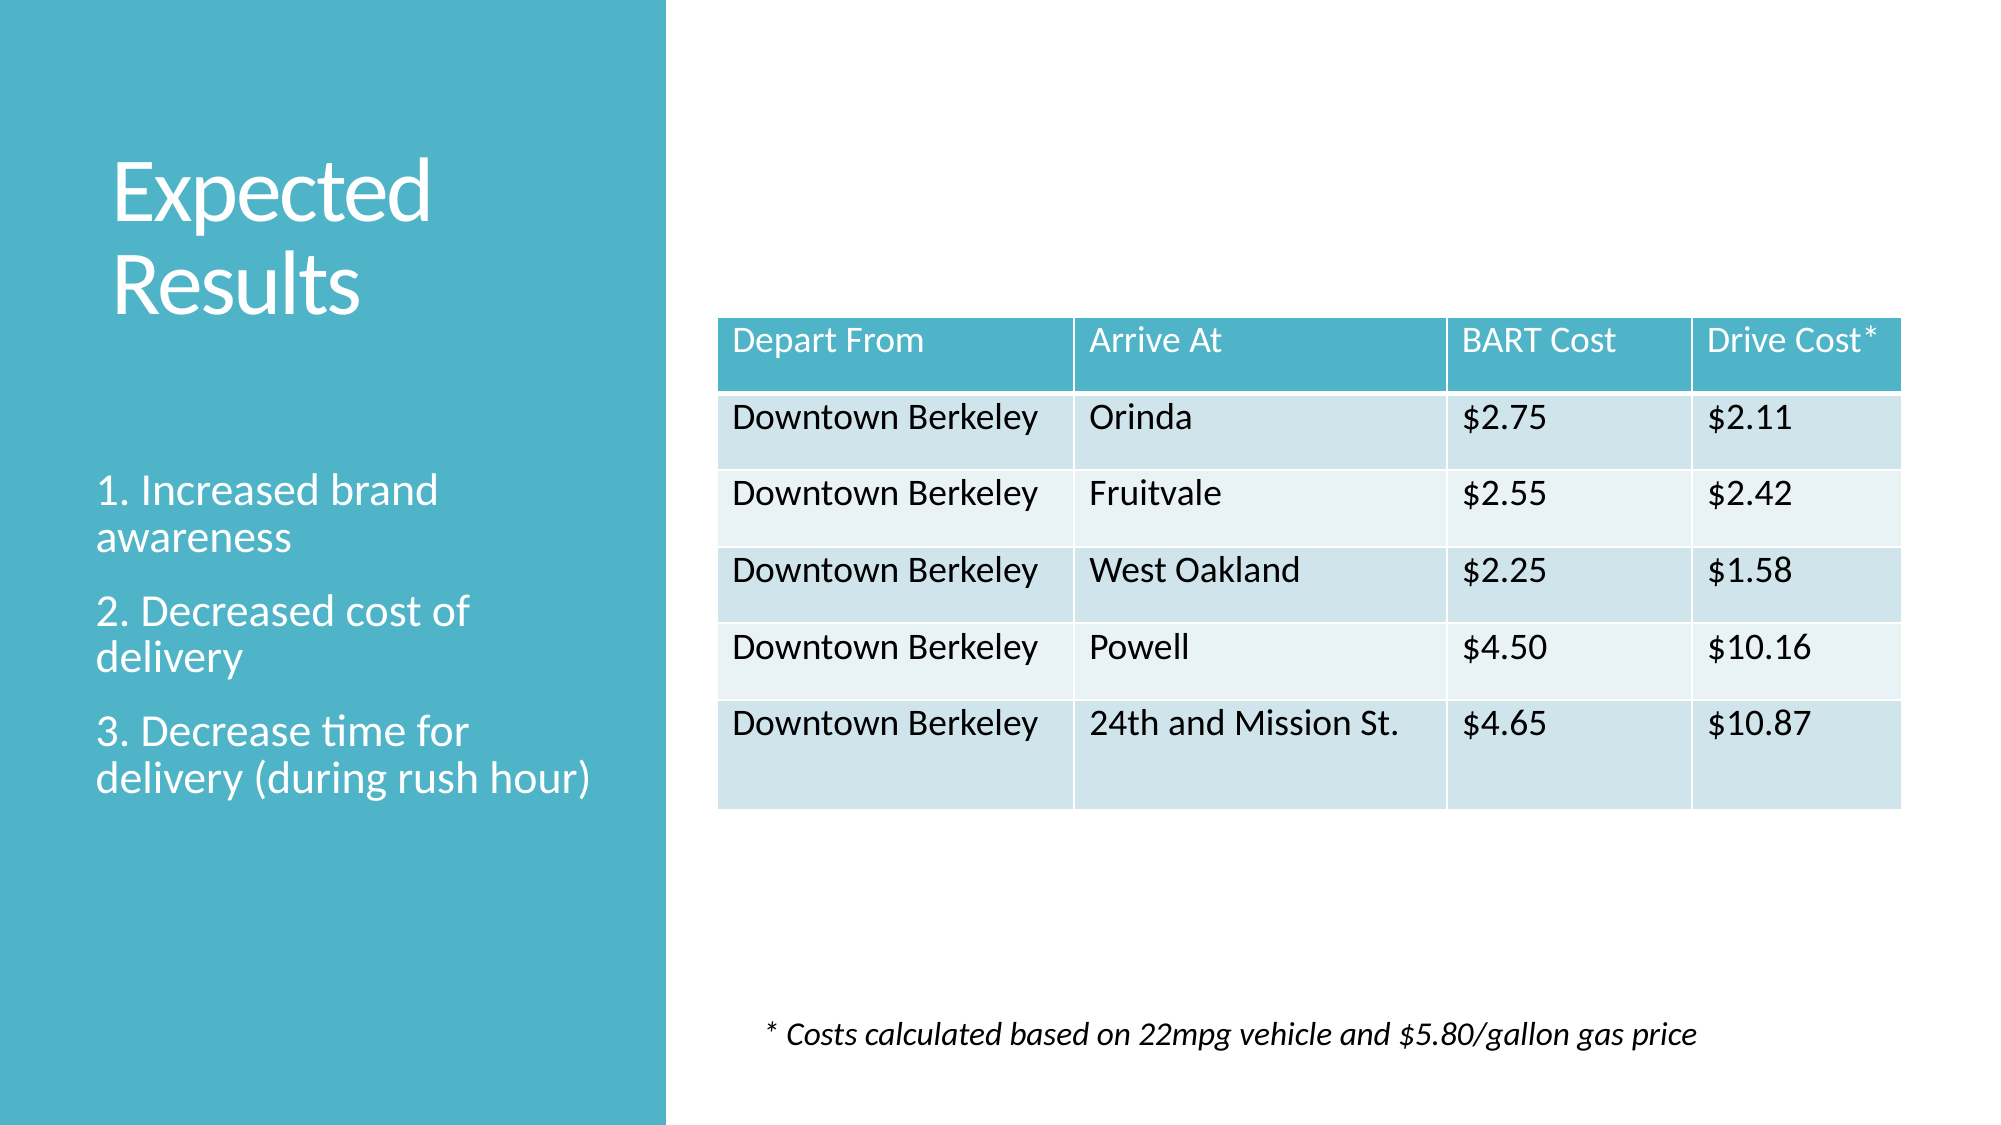

# Expected Results
| Depart From | Arrive At | BART Cost | Drive Cost\* |
| --- | --- | --- | --- |
| Downtown Berkeley | Orinda | $2.75 | $2.11 |
| Downtown Berkeley | Fruitvale | $2.55 | $2.42 |
| Downtown Berkeley | West Oakland | $2.25 | $1.58 |
| Downtown Berkeley | Powell | $4.50 | $10.16 |
| Downtown Berkeley | 24th and Mission St. | $4.65 | $10.87 |
1. Increased brand awareness
2. Decreased cost of delivery
3. Decrease time for delivery (during rush hour)
* Costs calculated based on 22mpg vehicle and $5.80/gallon gas price